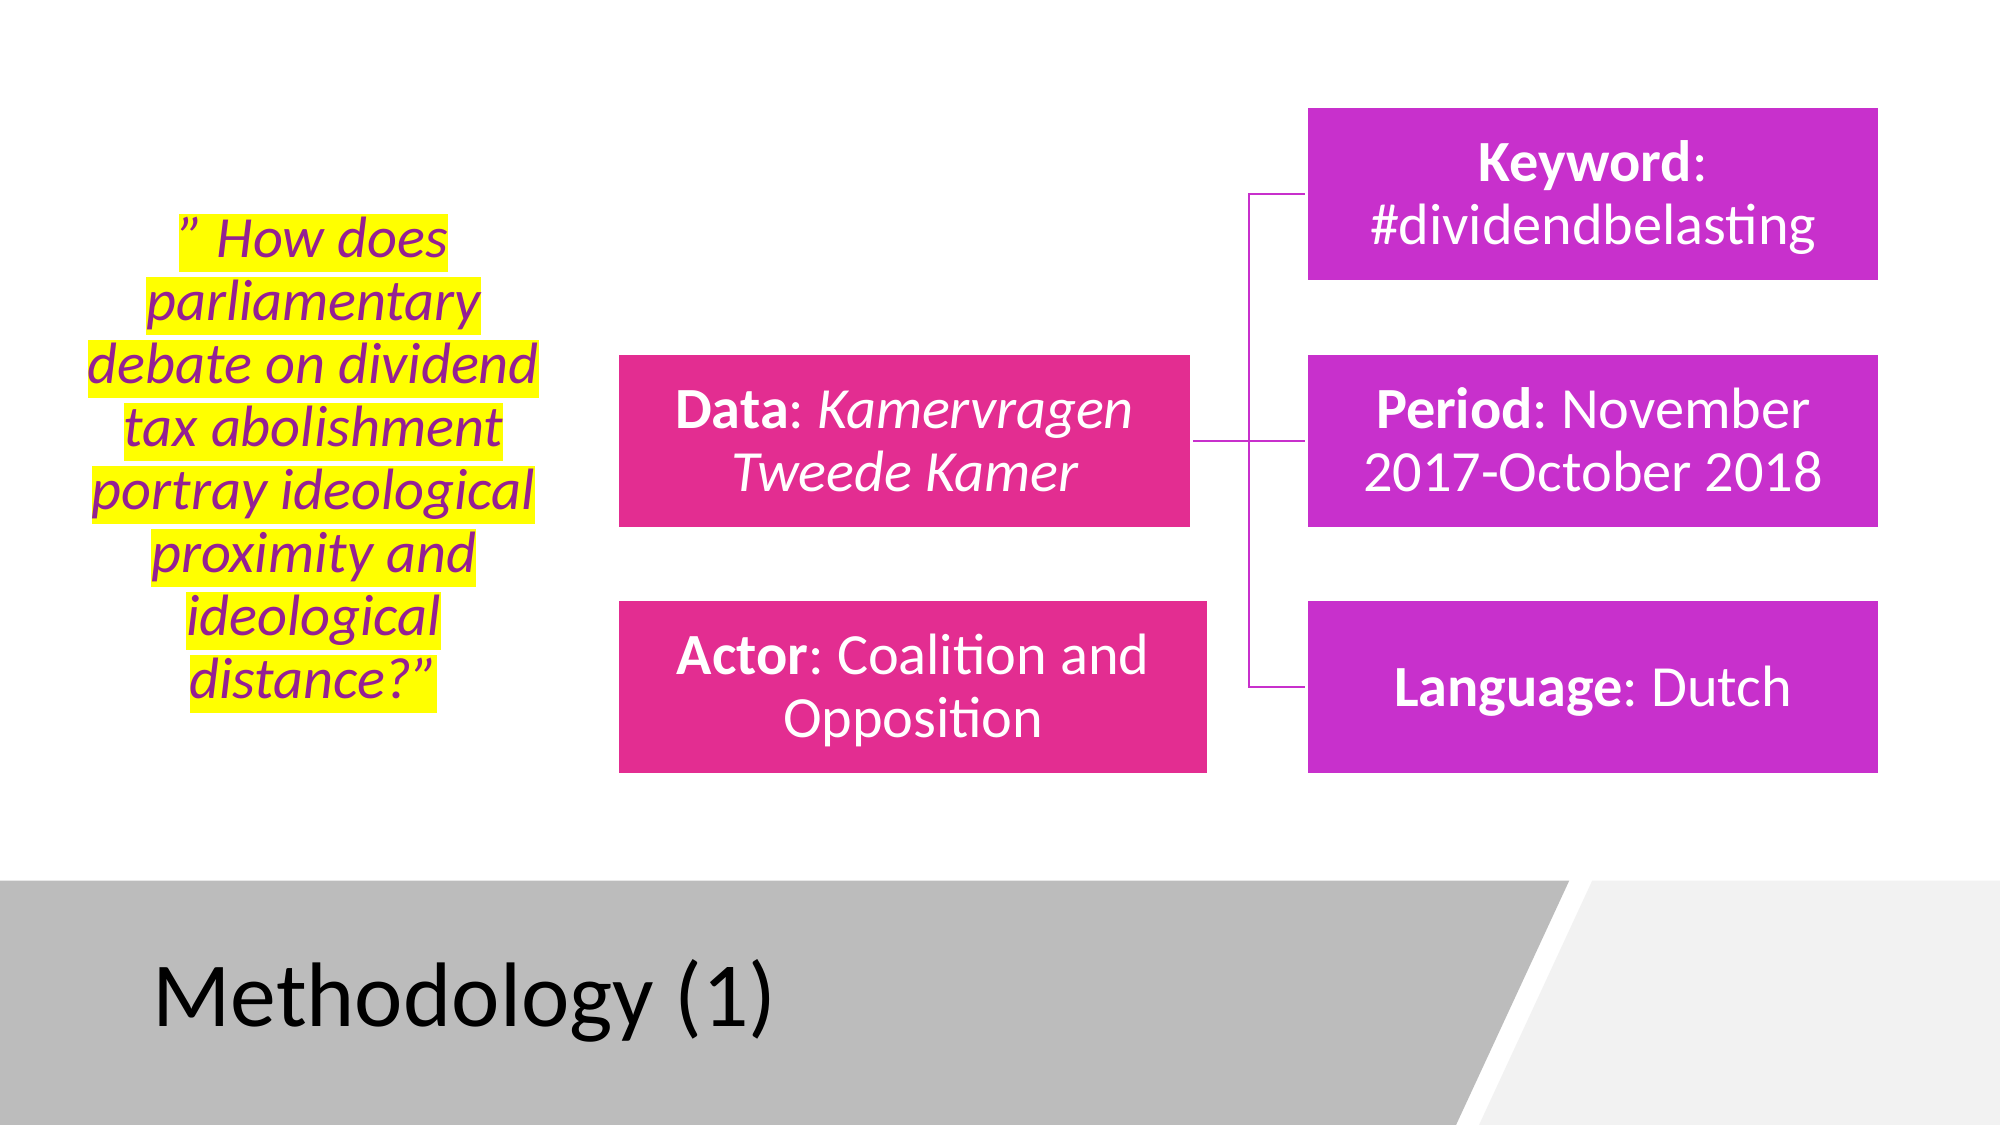

Data: Kamervragen Tweede Kamer
Keyword: #dividendbelasting
Period: November 2017-October 2018
Language: Dutch
Actor: Coalition and Opposition
” How does parliamentary debate on dividend tax abolishment portray ideological proximity and ideological distance?”

# Methodology (1)